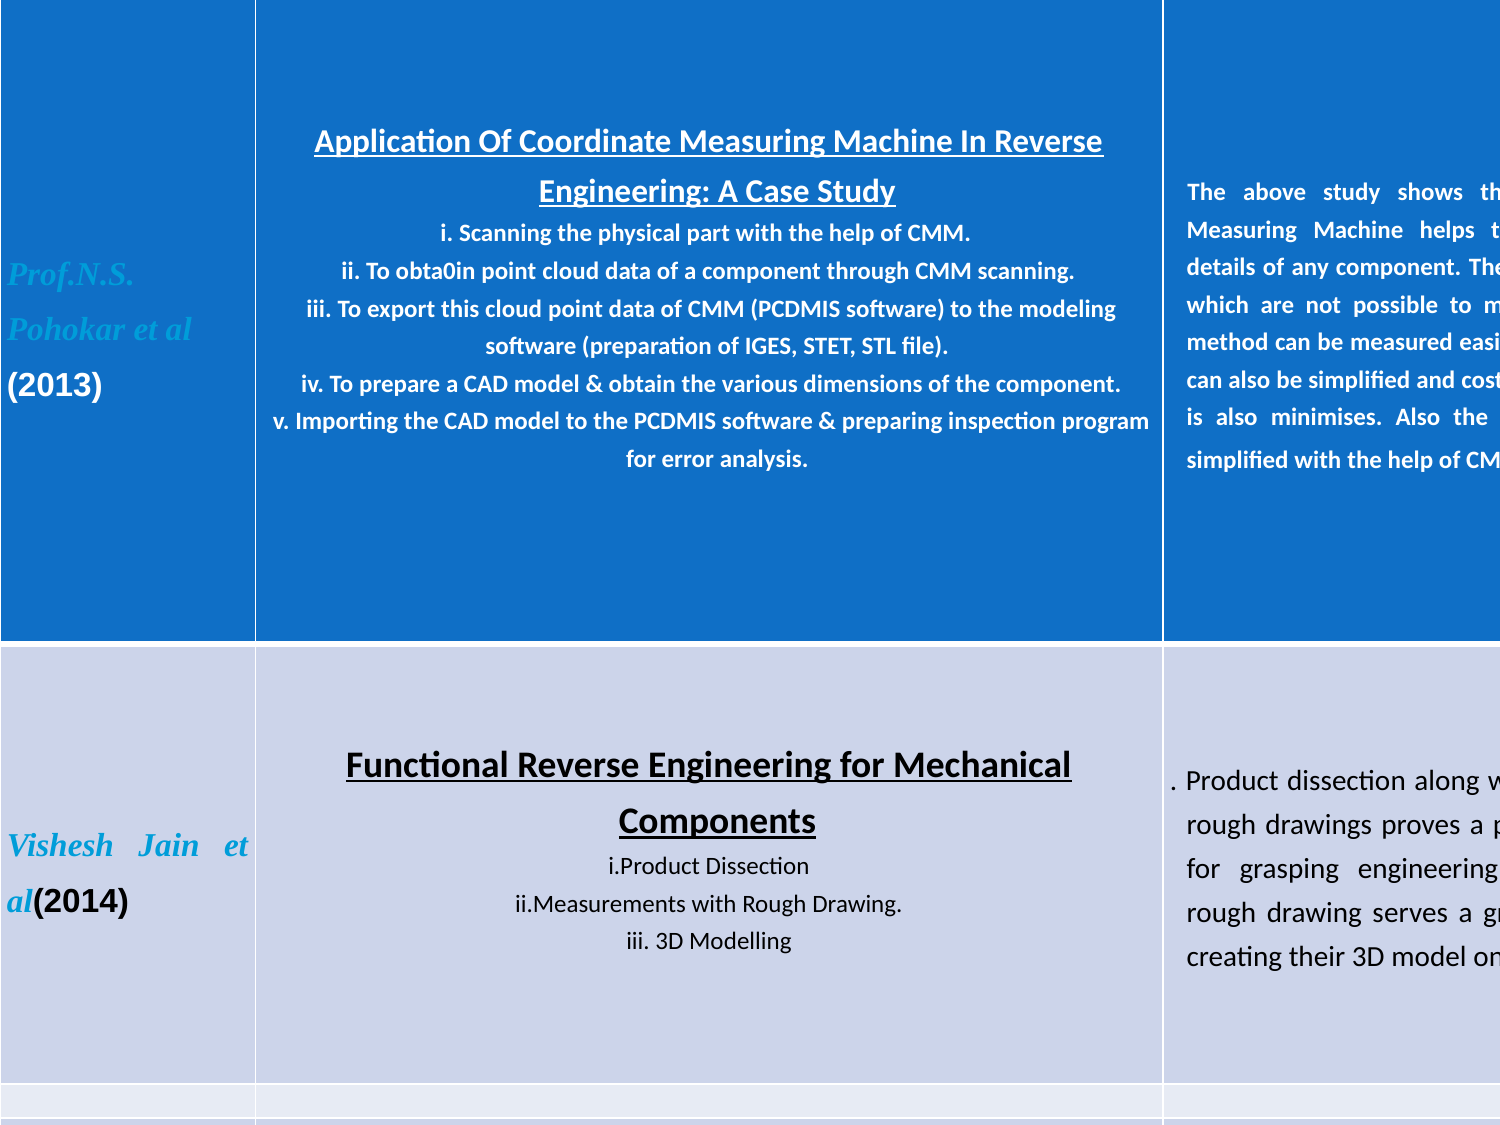

| [3] | Prof.N.S. Pohokar et al (2013) | Application Of Coordinate Measuring Machine In Reverse Engineering: A Case Study i. Scanning the physical part with the help of CMM. ii. To obta0in point cloud data of a component through CMM scanning. iii. To export this cloud point data of CMM (PCDMIS software) to the modeling software (preparation of IGES, STET, STL file). iv. To prepare a CAD model & obtain the various dimensions of the component. v. Importing the CAD model to the PCDMIS software & preparing inspection program for error analysis. | The above study shows that using Coordinate Measuring Machine helps to get the unknown details of any component. The intricate dimensions which are not possible to measure by any other method can be measured easily. The design process can also be simplified and cost incurred in designing is also minimises. Also the inspection activity is simplified with the help of CMM machine. |
| --- | --- | --- | --- |
| [4] | Vishesh Jain et al(2014) | Functional Reverse Engineering for Mechanical Components i.Product Dissection ii.Measurements with Rough Drawing. iii. 3D Modelling | . Product dissection along with the creation of rough drawings proves a powerful technique for grasping engineering and design. The rough drawing serves a great purpose while creating their 3D model on any CAD software. |
|  |  |  |  |
|  |  |  |  |
#